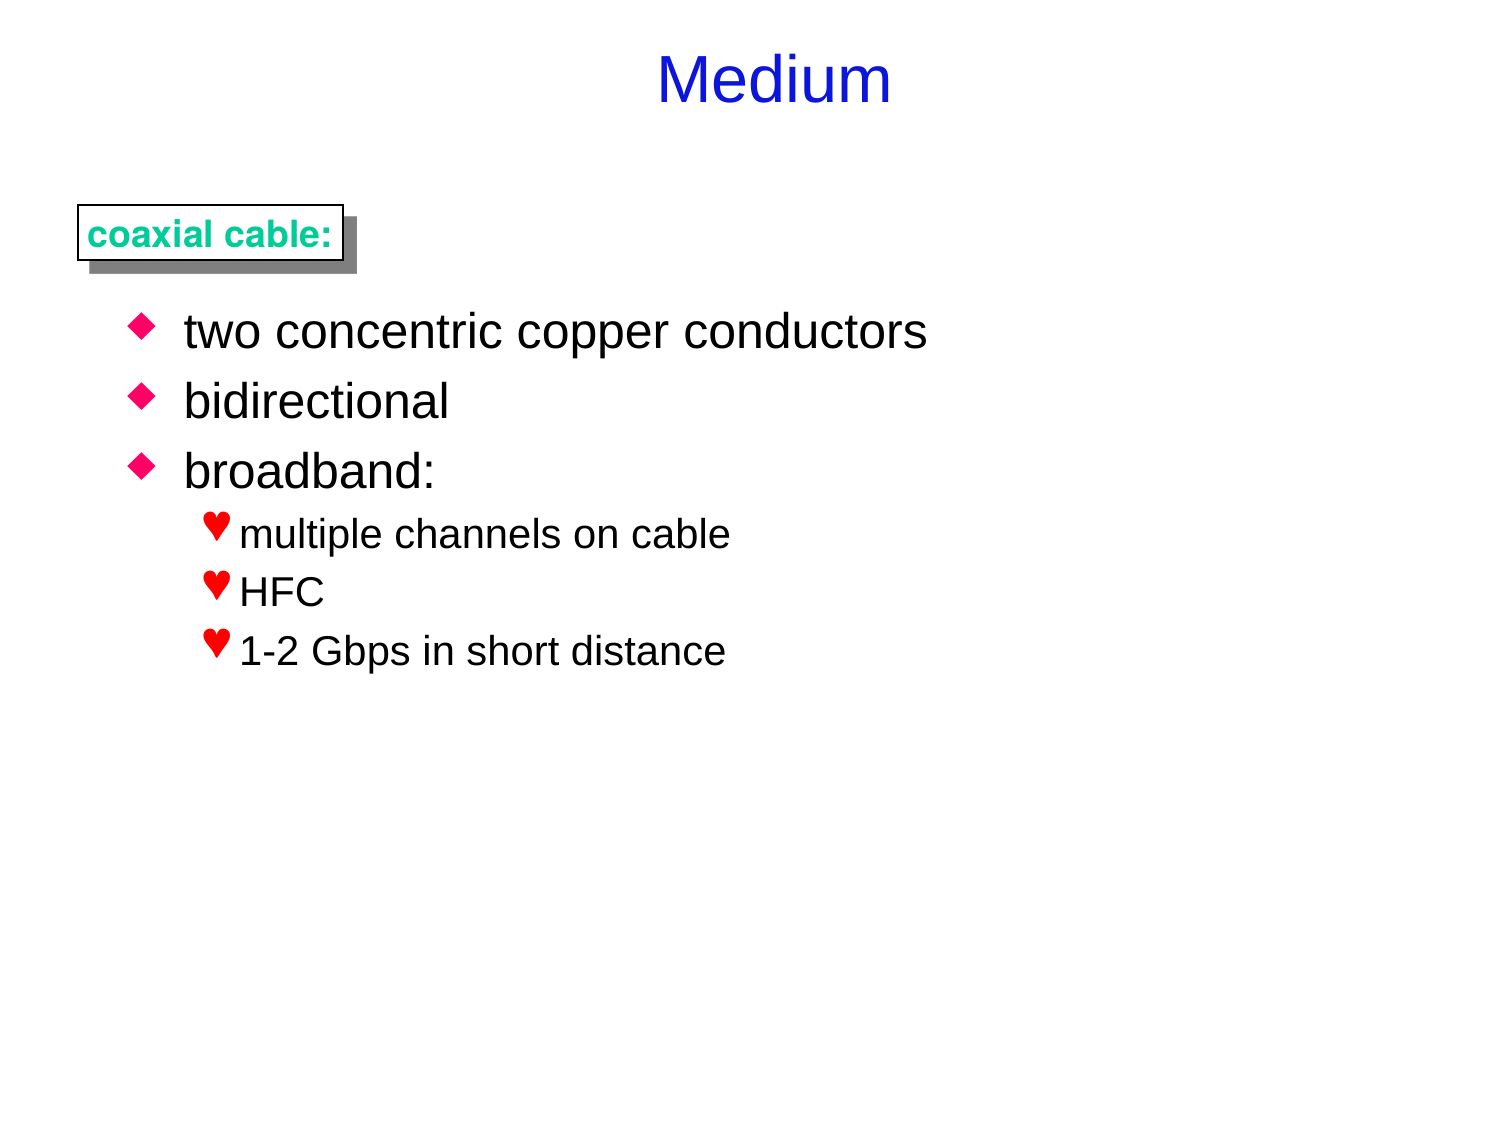

# Medium
coaxial cable:
two concentric copper conductors
bidirectional
broadband:
multiple channels on cable
HFC
1-2 Gbps in short distance